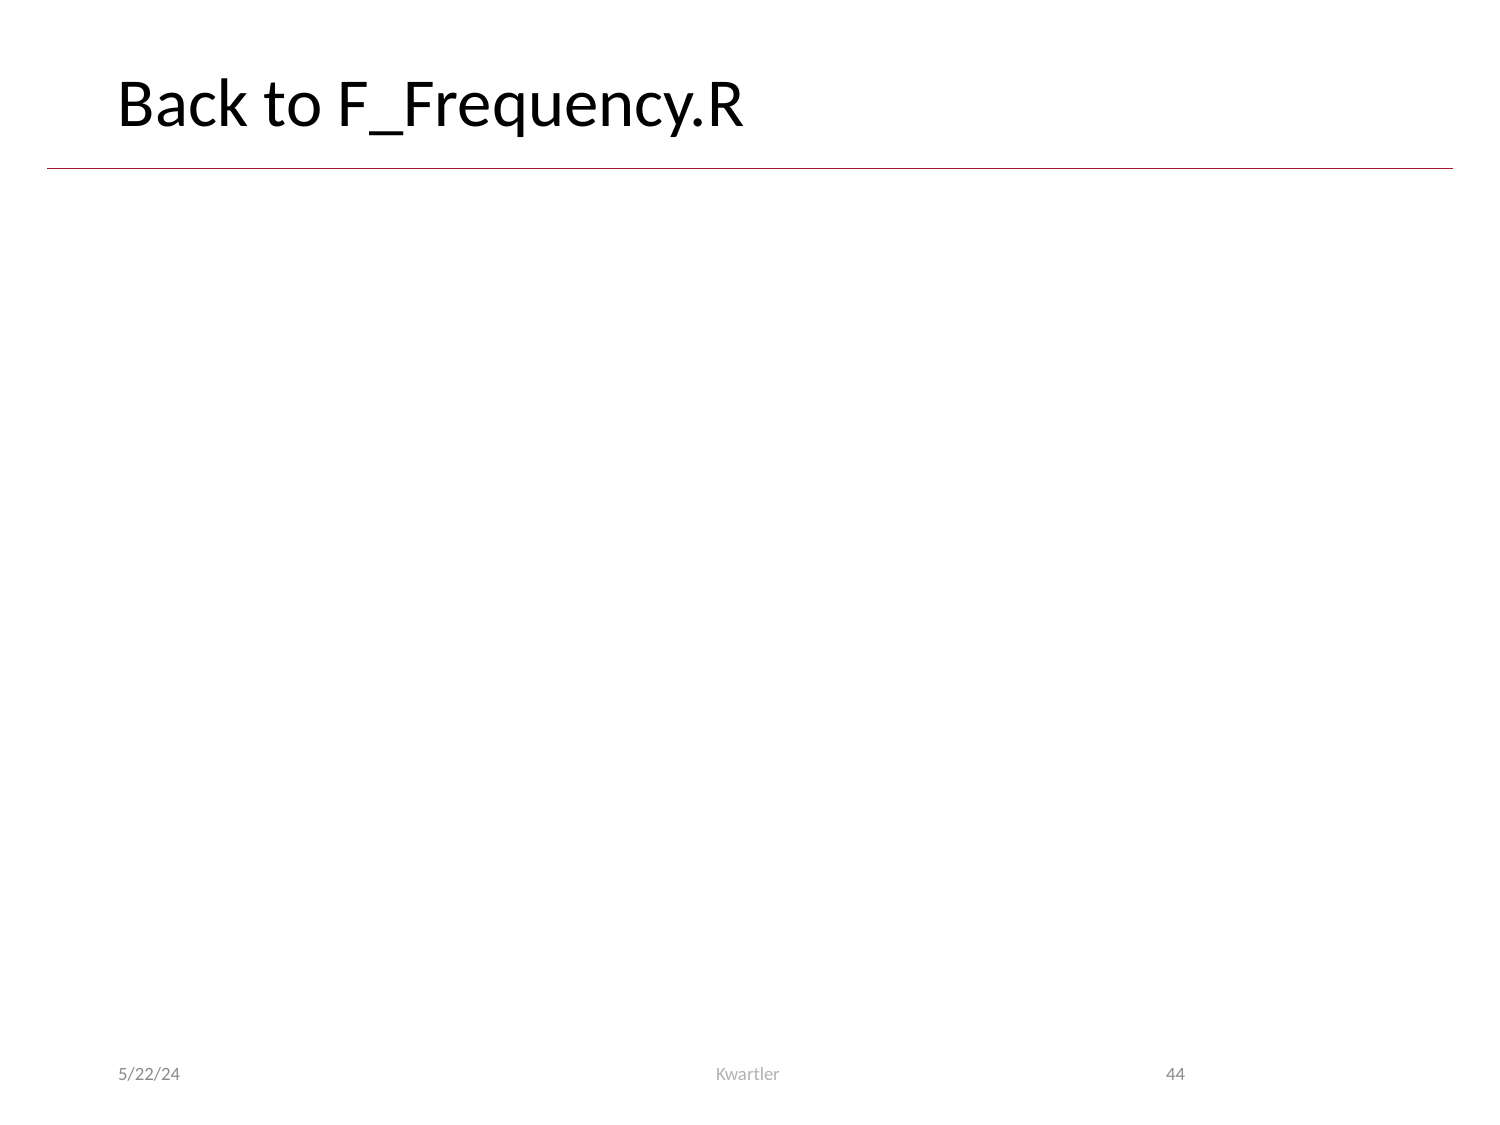

# Back to F_Frequency.R
5/22/24
Kwartler
44